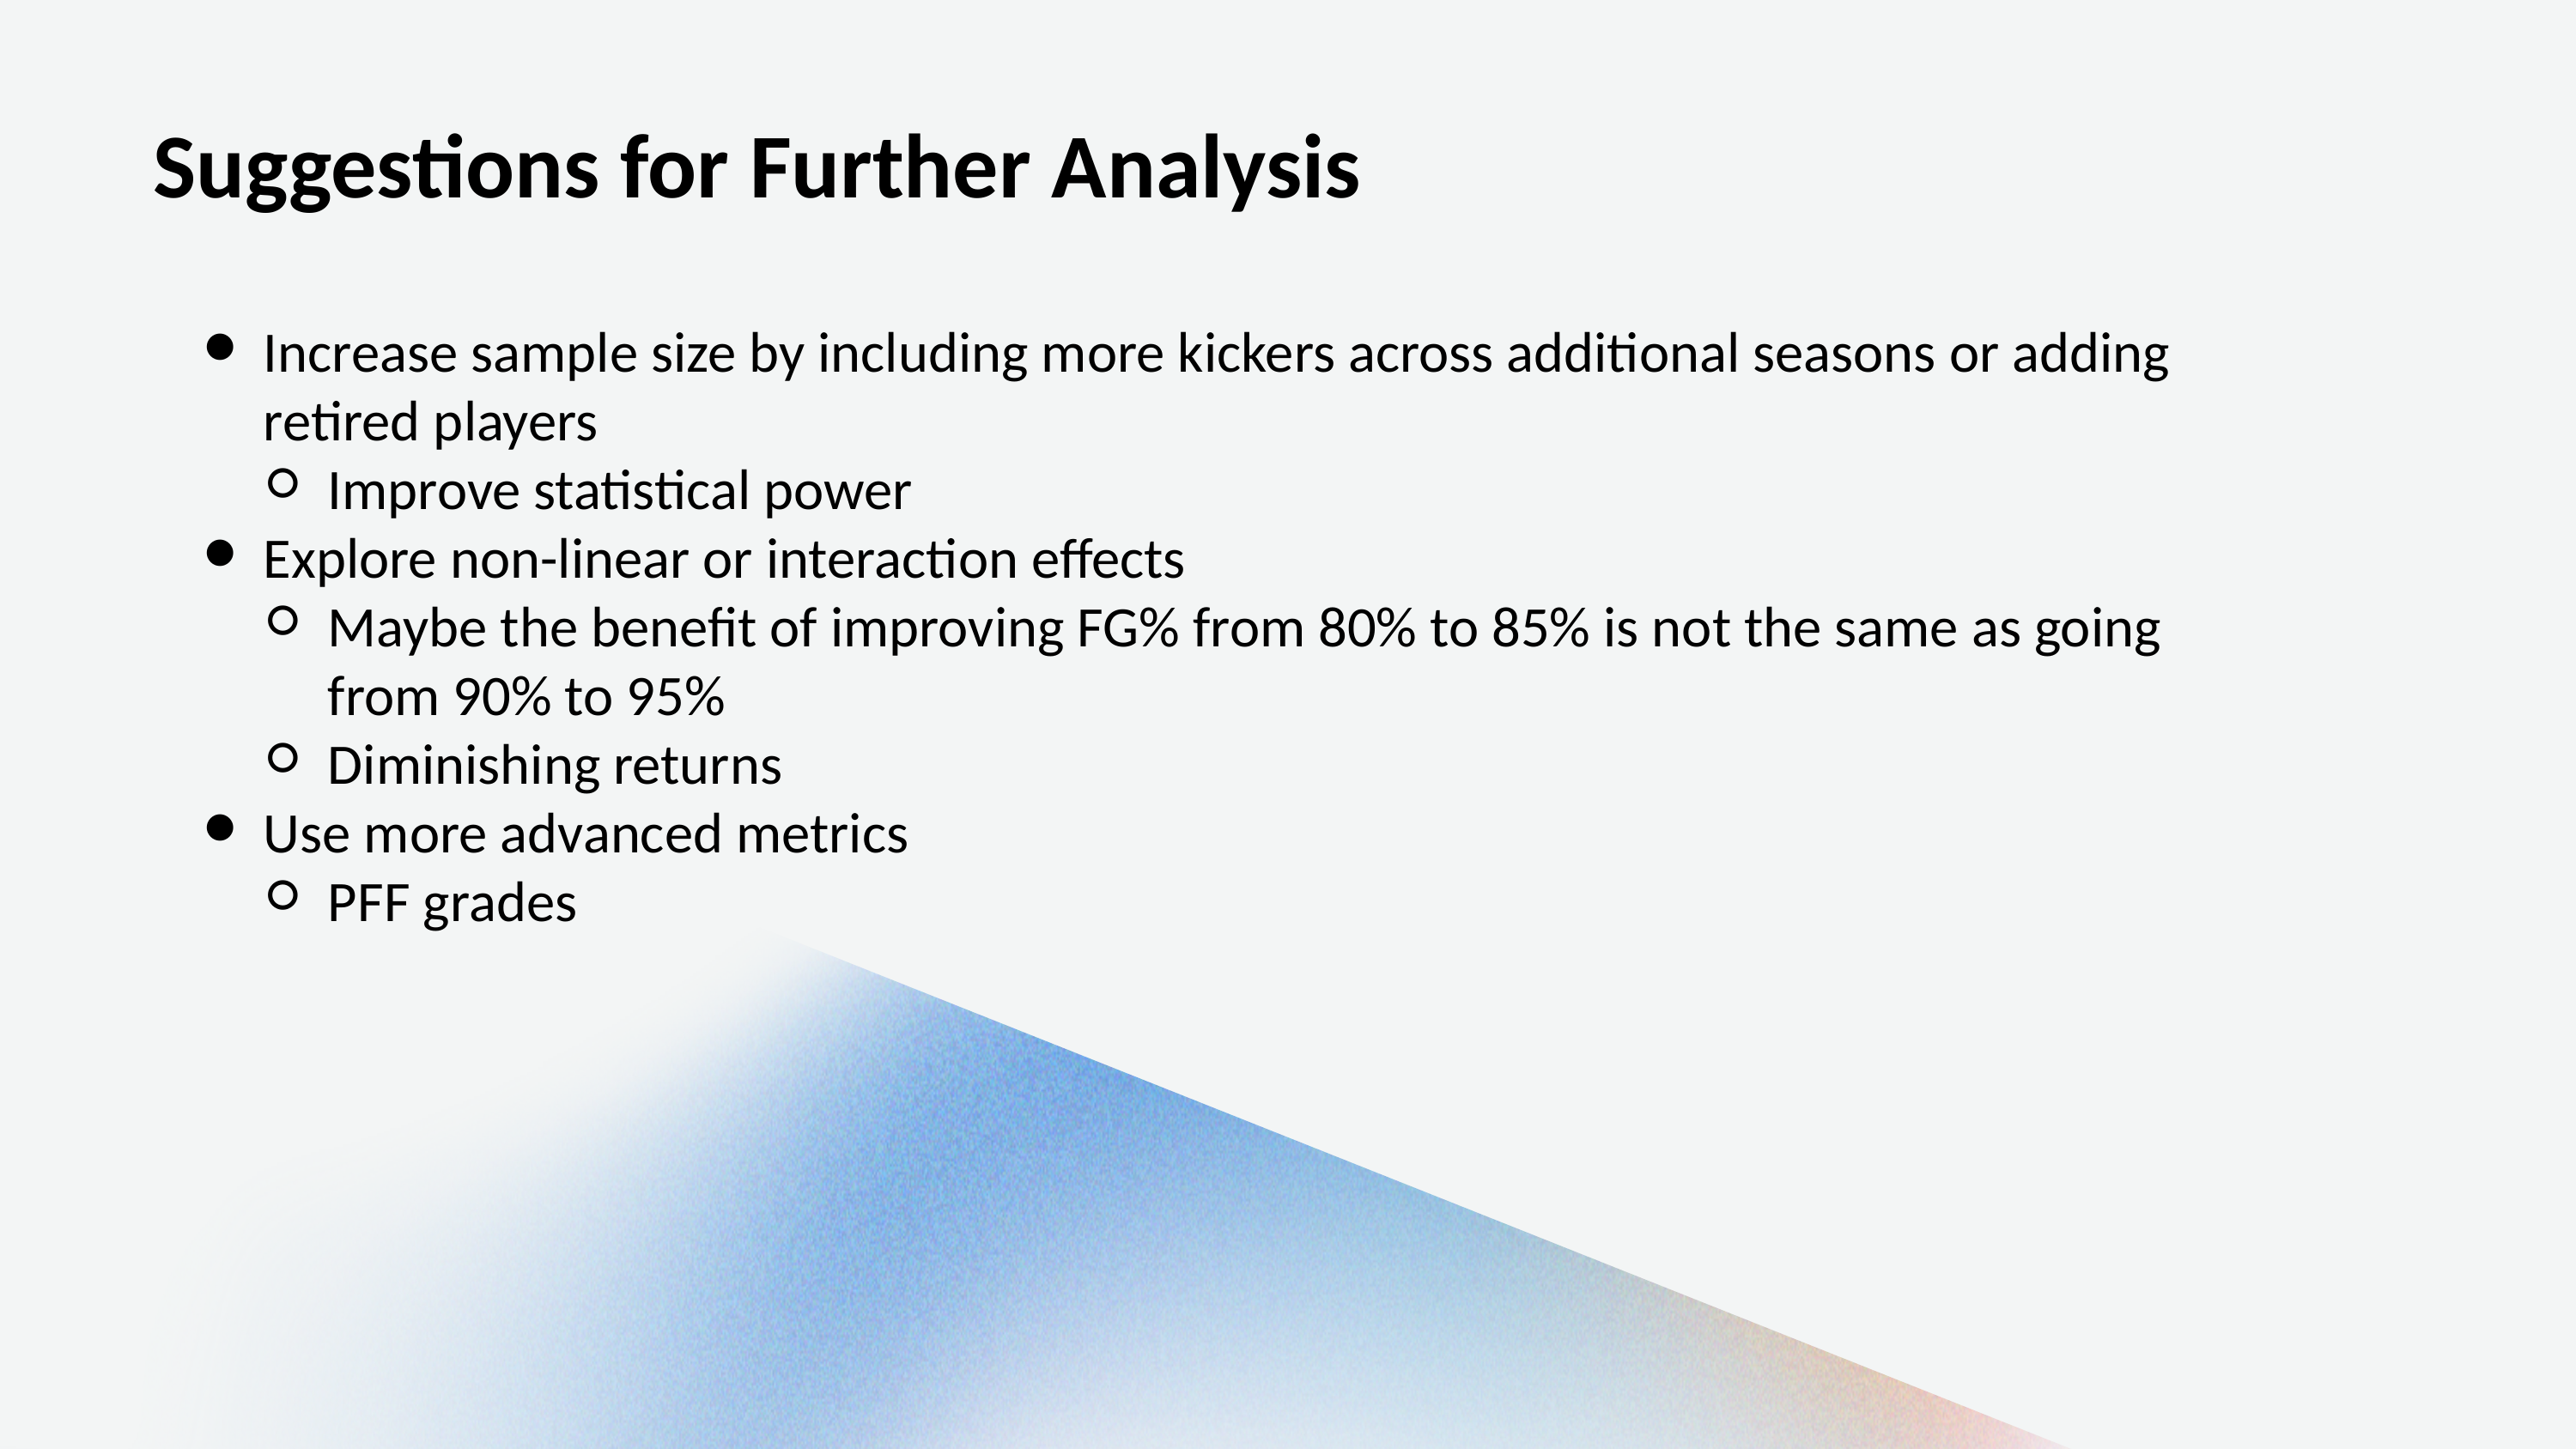

Suggestions for Further Analysis
Increase sample size by including more kickers across additional seasons or adding retired players
Improve statistical power
Explore non-linear or interaction effects
Maybe the benefit of improving FG% from 80% to 85% is not the same as going from 90% to 95%
Diminishing returns
Use more advanced metrics
PFF grades